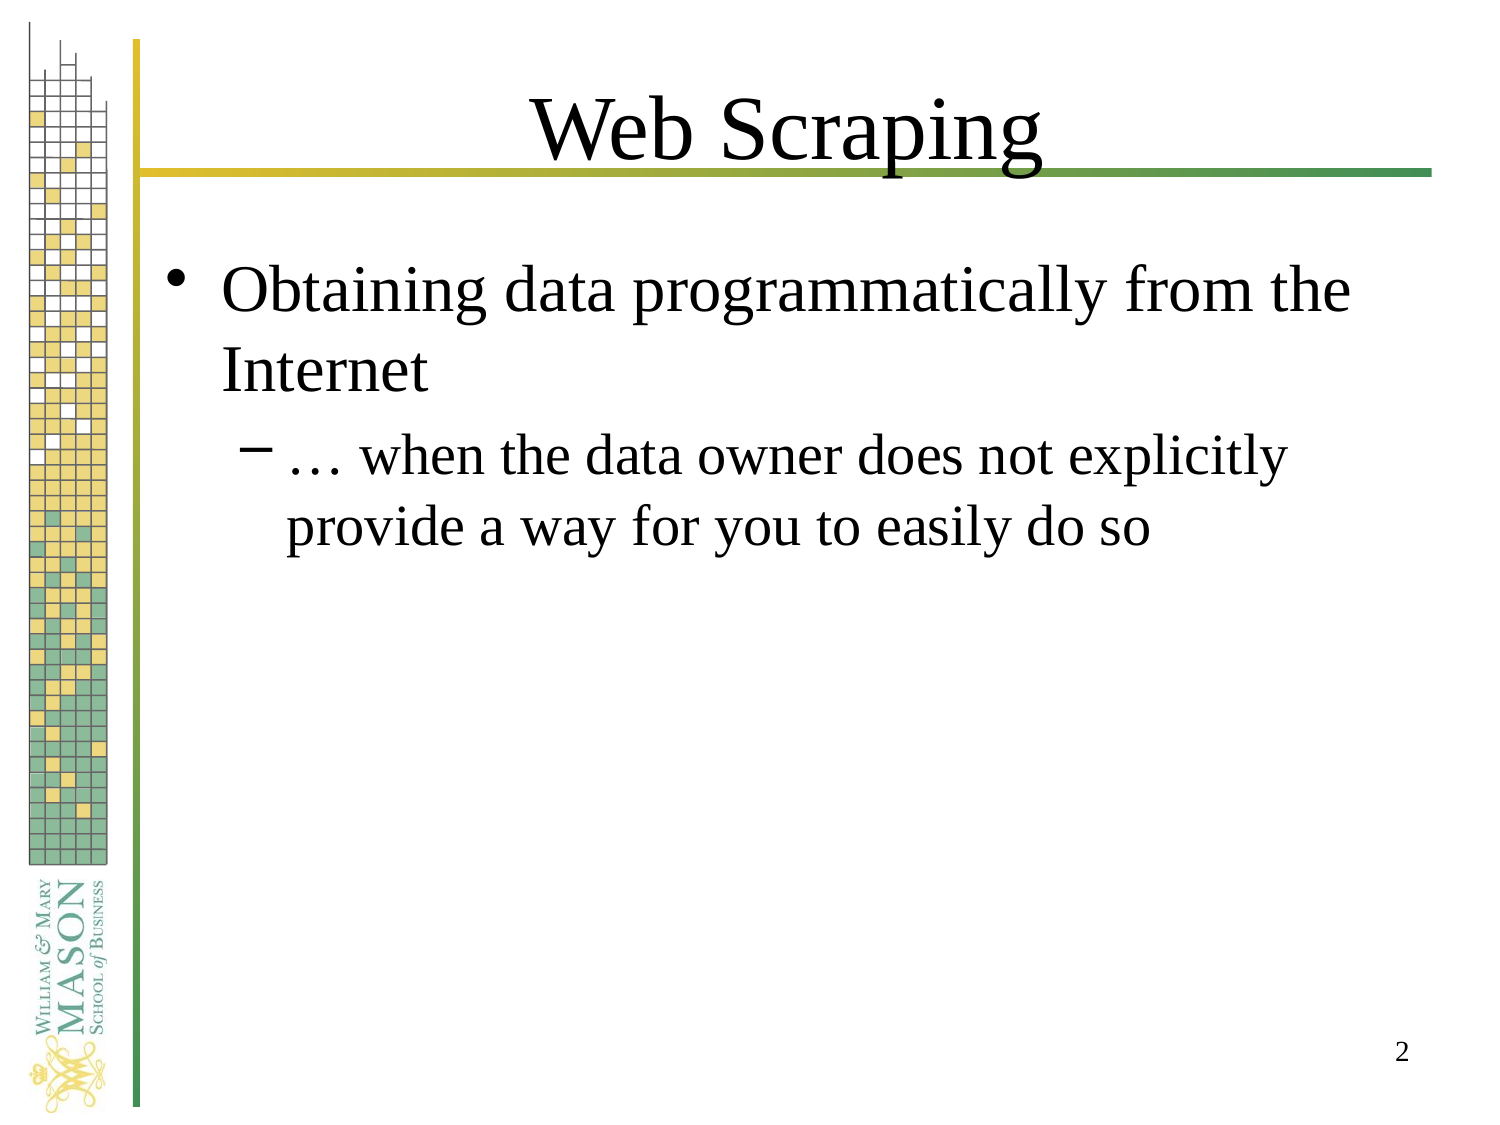

# Web Scraping
Obtaining data programmatically from the Internet
… when the data owner does not explicitly provide a way for you to easily do so
2